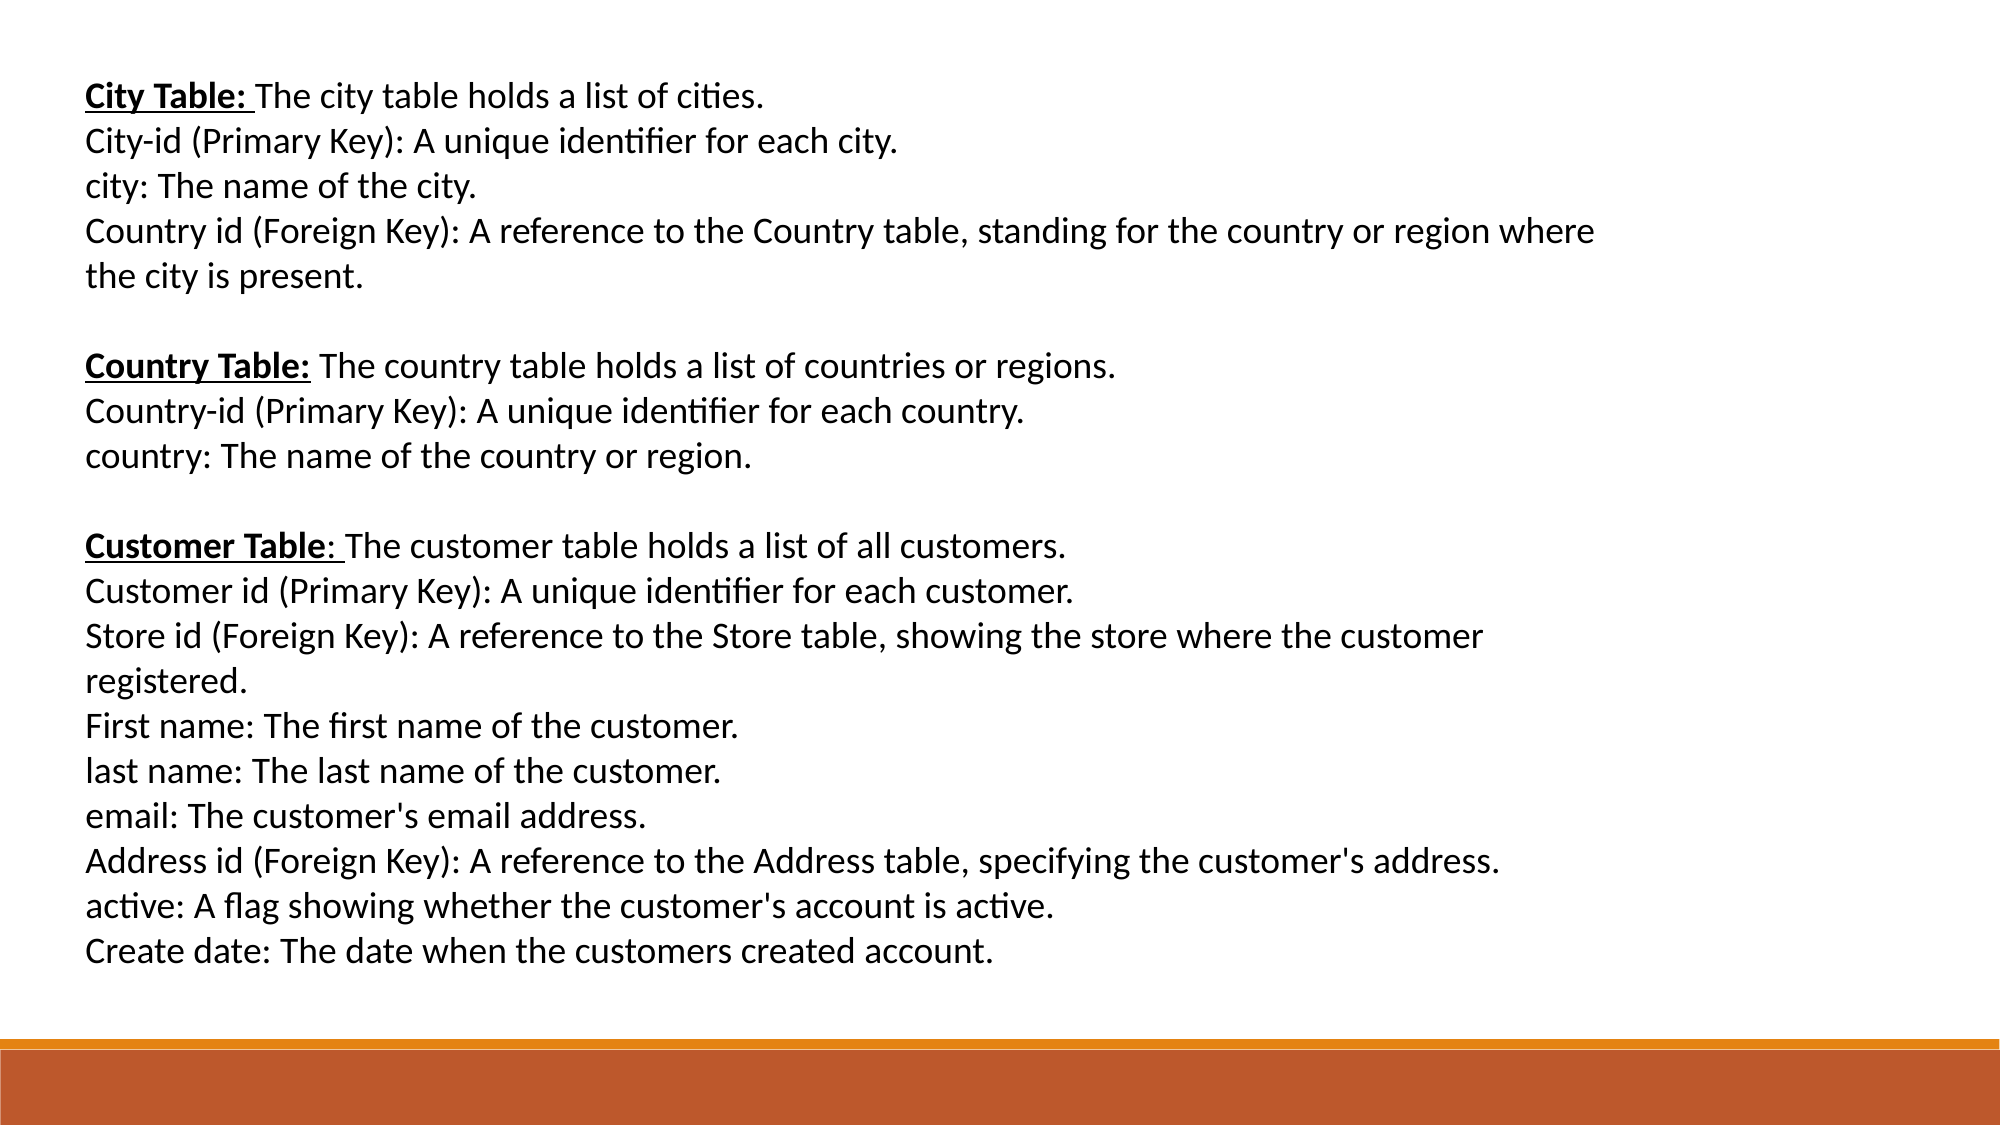

City Table: The city table holds a list of cities.
City-id (Primary Key): A unique identifier for each city.
city: The name of the city.
Country id (Foreign Key): A reference to the Country table, standing for the country or region where the city is present.

Country Table: The country table holds a list of countries or regions.
Country-id (Primary Key): A unique identifier for each country.
country: The name of the country or region.

Customer Table: The customer table holds a list of all customers.
Customer id (Primary Key): A unique identifier for each customer.
Store id (Foreign Key): A reference to the Store table, showing the store where the customer registered.
First name: The first name of the customer.
last name: The last name of the customer.
email: The customer's email address.
Address id (Foreign Key): A reference to the Address table, specifying the customer's address.
active: A flag showing whether the customer's account is active.
Create date: The date when the customers created account.